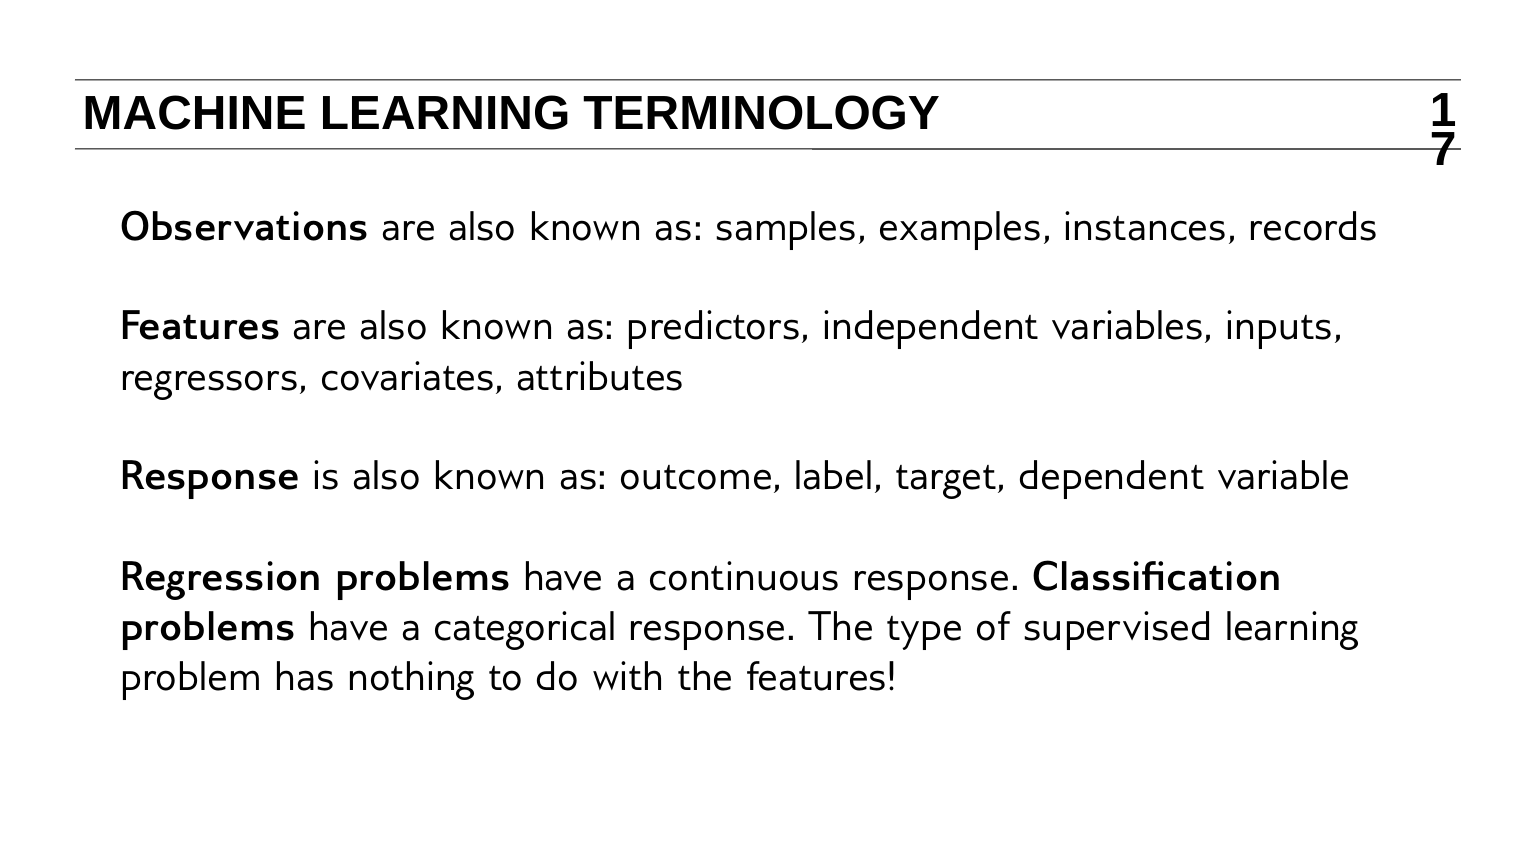

Machine Learning Terminology
17
Observations are also known as: samples, examples, instances, records

Features are also known as: predictors, independent variables, inputs, regressors, covariates, attributes

Response is also known as: outcome, label, target, dependent variable

Regression problems have a continuous response. Classification problems have a categorical response. The type of supervised learning problem has nothing to do with the features!